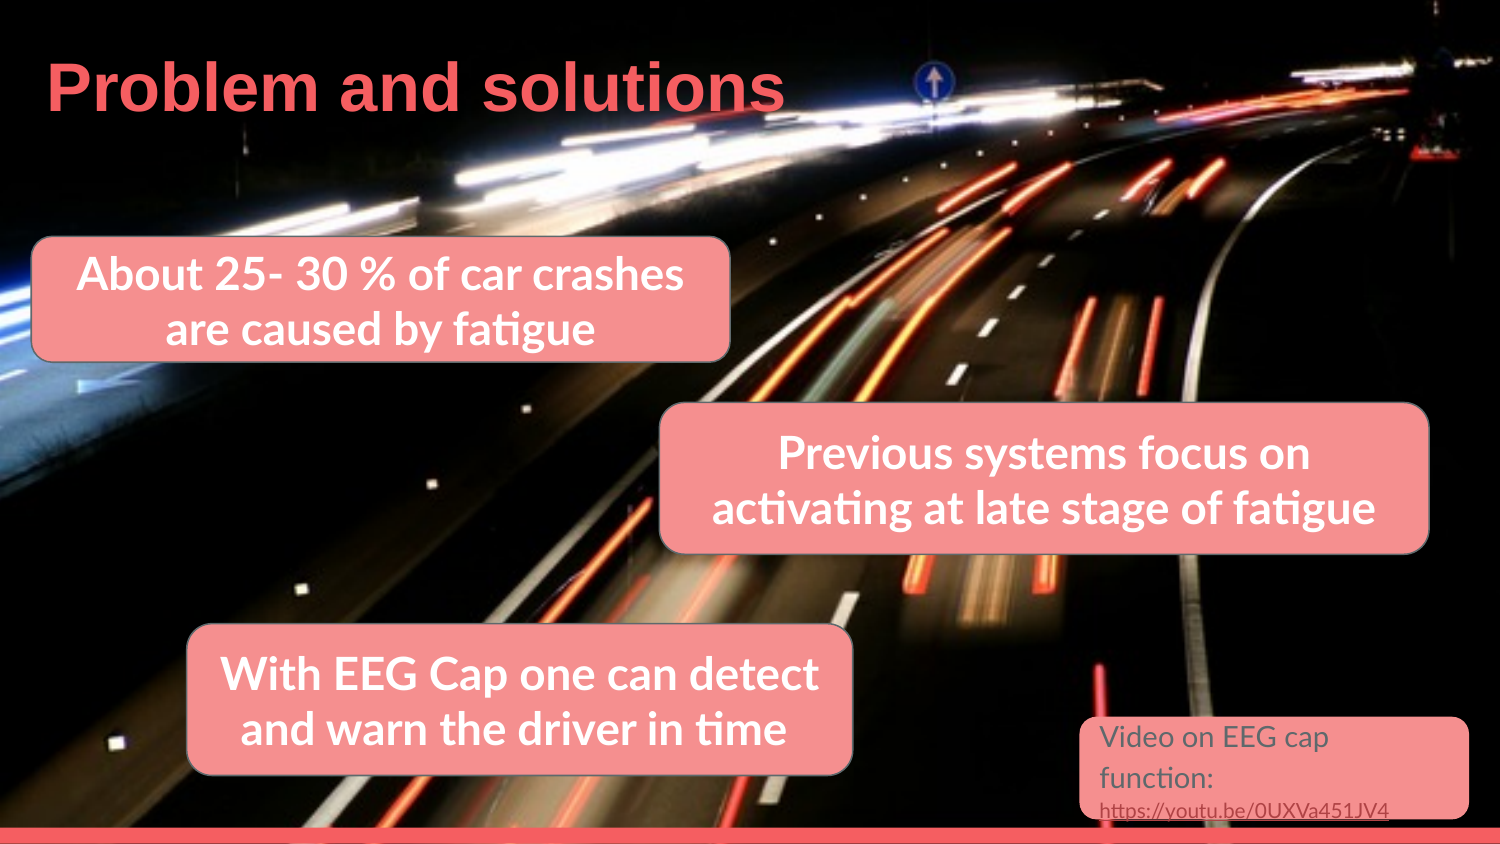

# Problem and solutions
About 25- 30 % of car crashes are caused by fatigue
Previous systems focus on activating at late stage of fatigue
With EEG Cap one can detect and warn the driver in time
Video on EEG cap function: https://youtu.be/0UXVa451JV4
Video on EEG Cap function: https://drive.google.com/file/d/1xexuh-rztBokxKVNmebXFSgcg2saFgR7/view?usp=sharing